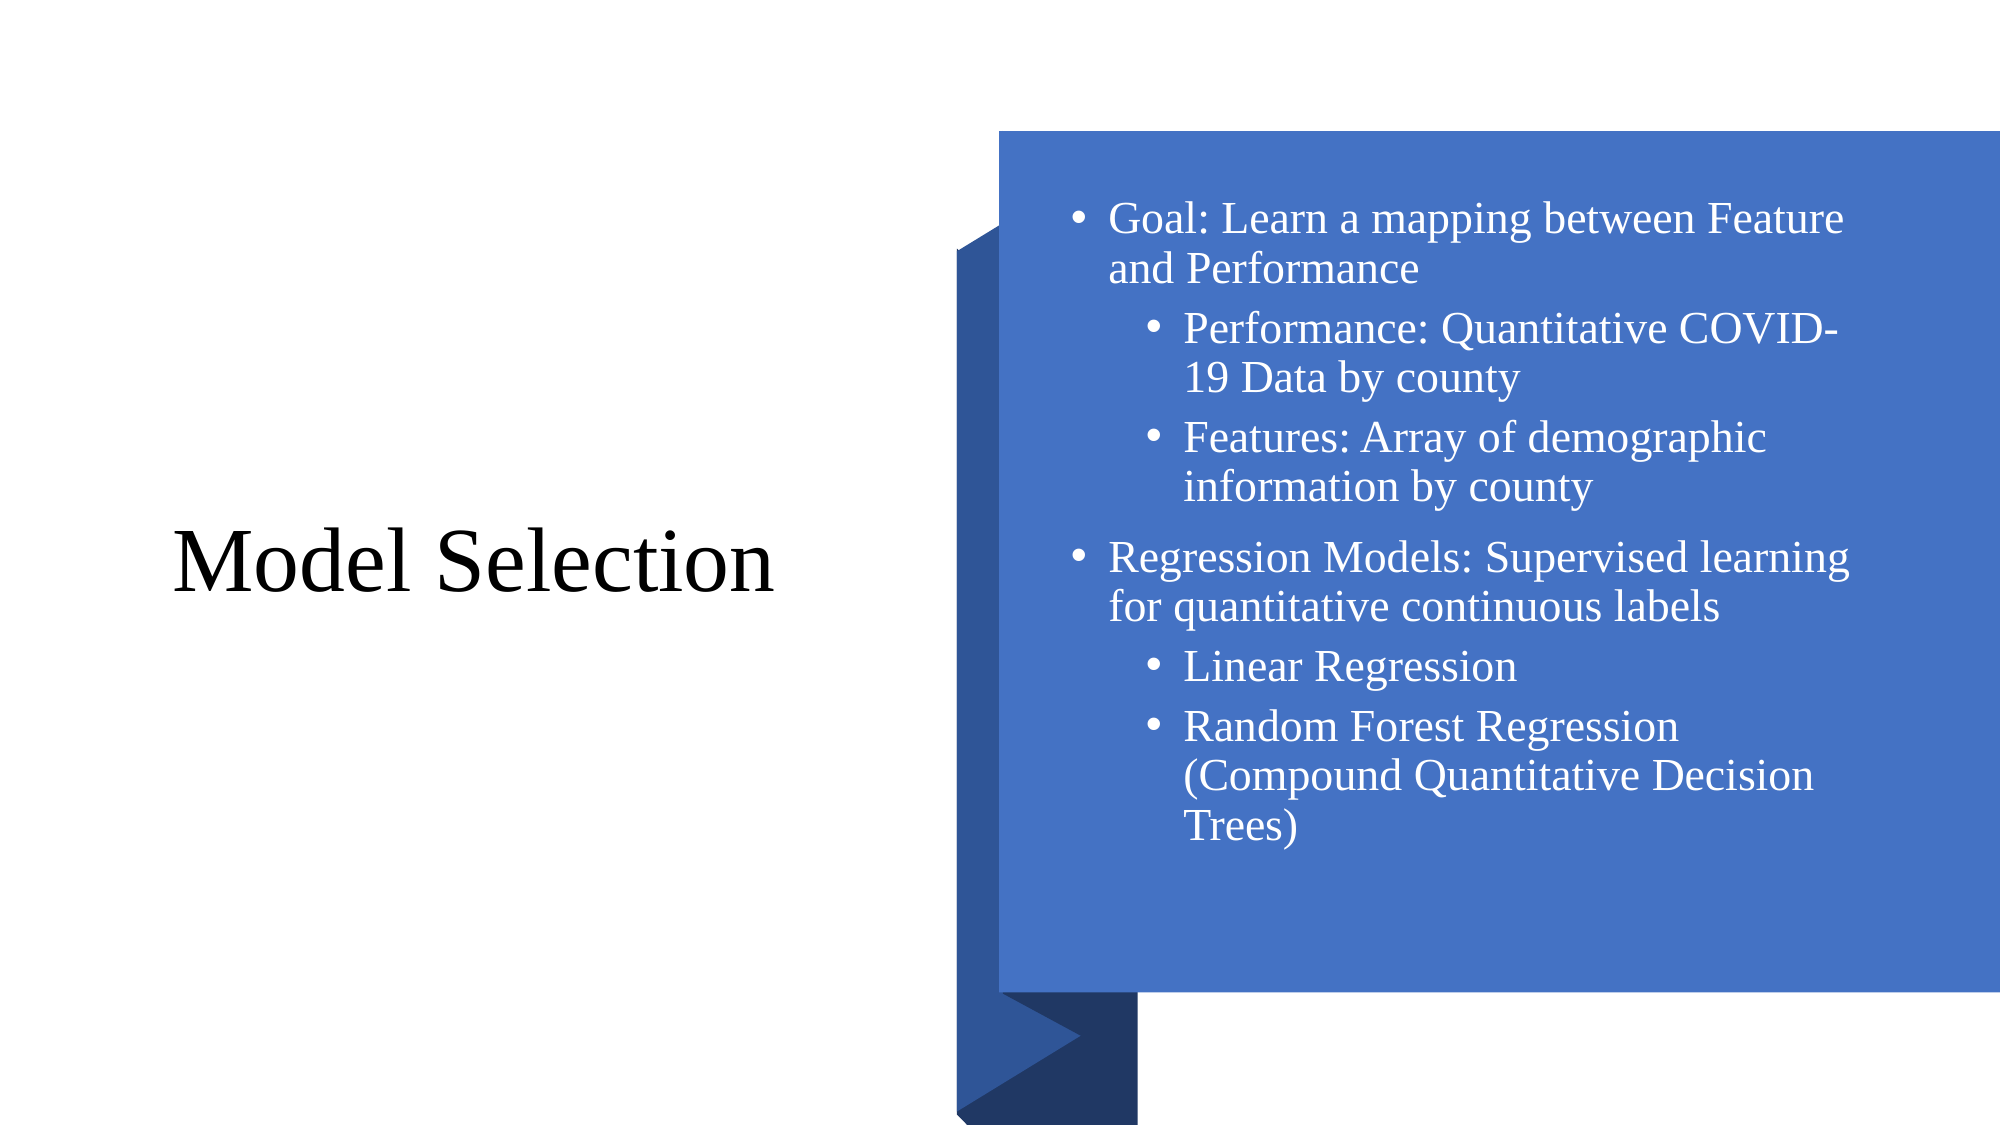

# Model Selection
Goal: Learn a mapping between Feature and Performance
Performance: Quantitative COVID-19 Data by county
Features: Array of demographic information by county
Regression Models: Supervised learning for quantitative continuous labels
Linear Regression
Random Forest Regression (Compound Quantitative Decision Trees)